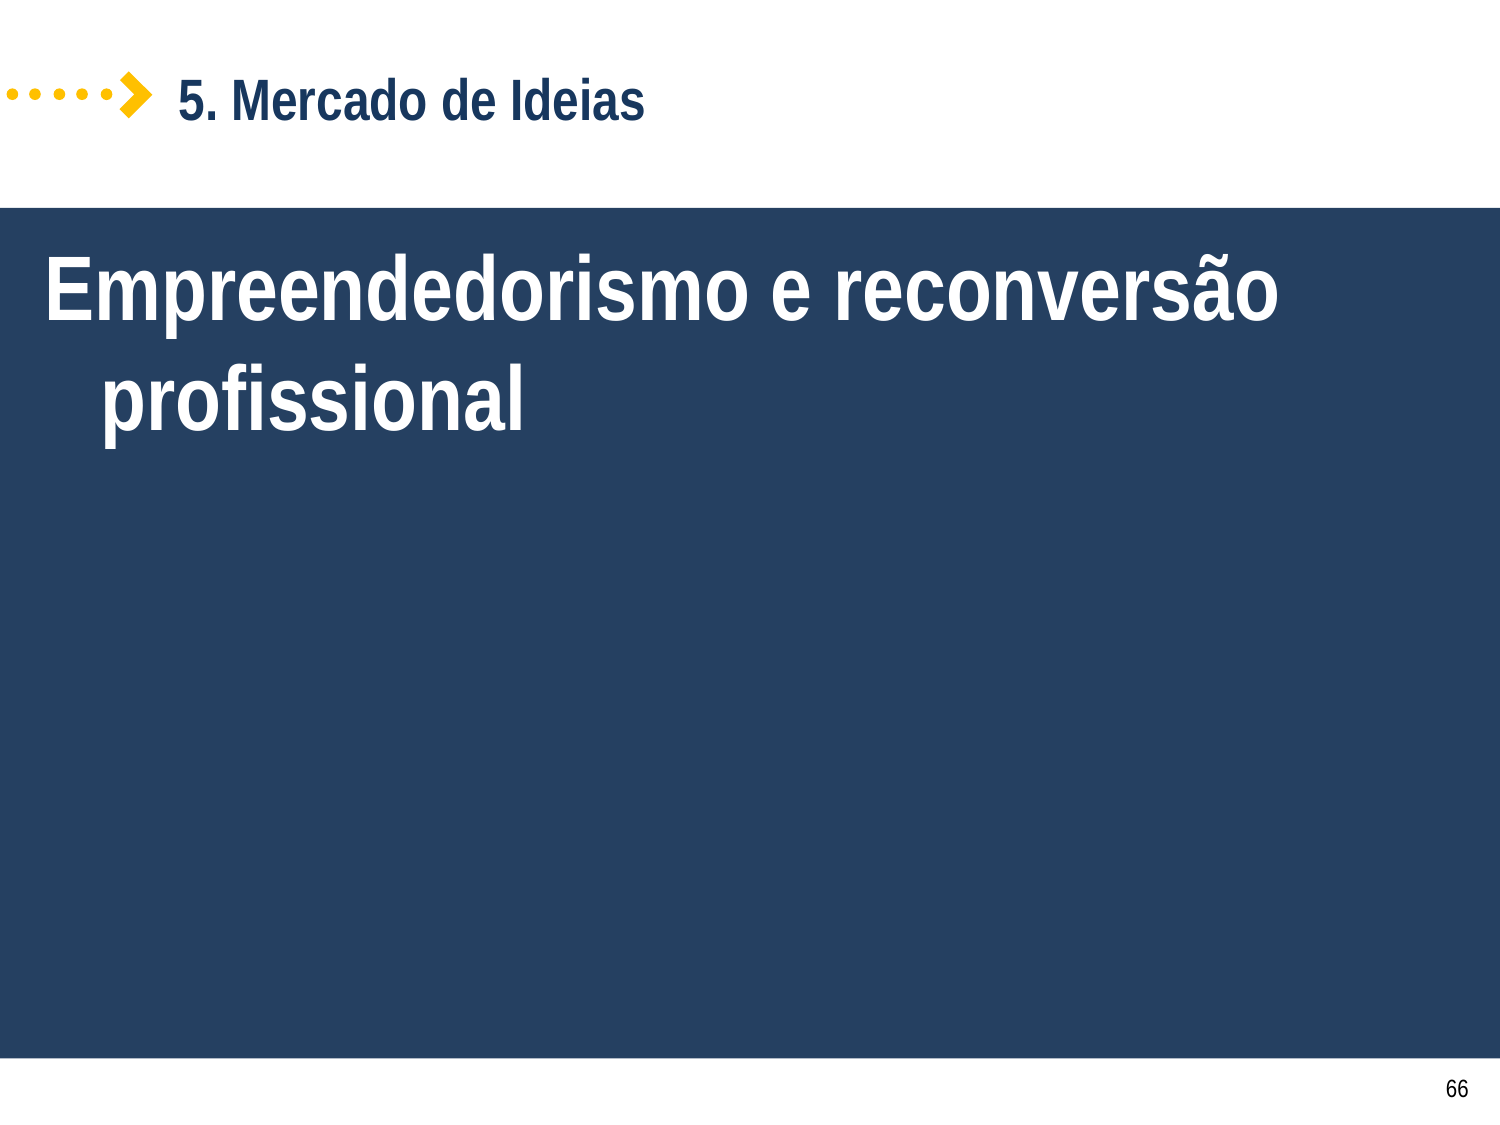

5. Mercado de Ideias

Empreendedorismo e reconversão profissional
66